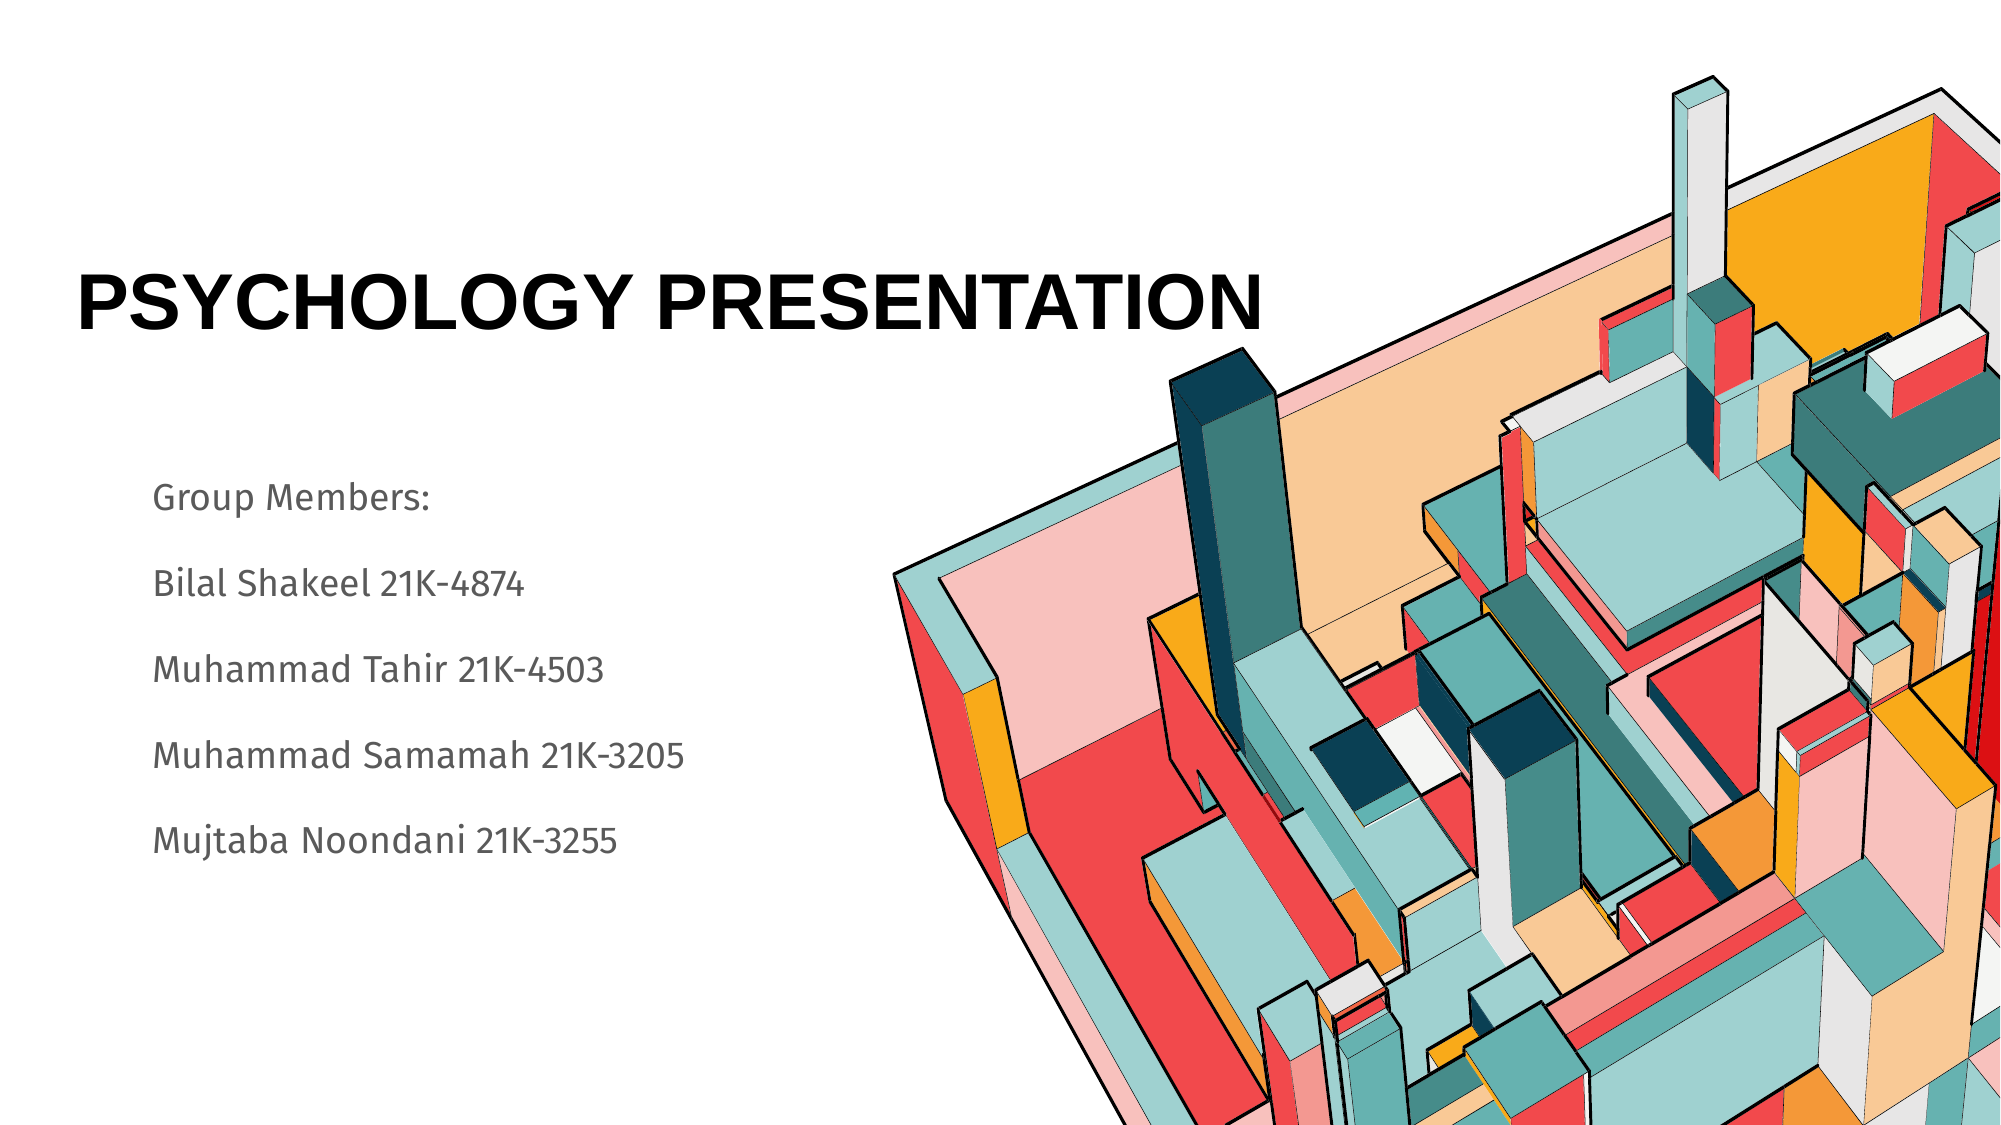

# Psychology Presentation
Group Members:
Bilal Shakeel 21K-4874
Muhammad Tahir 21K-4503
Muhammad Samamah 21K-3205
Mujtaba Noondani 21K-3255